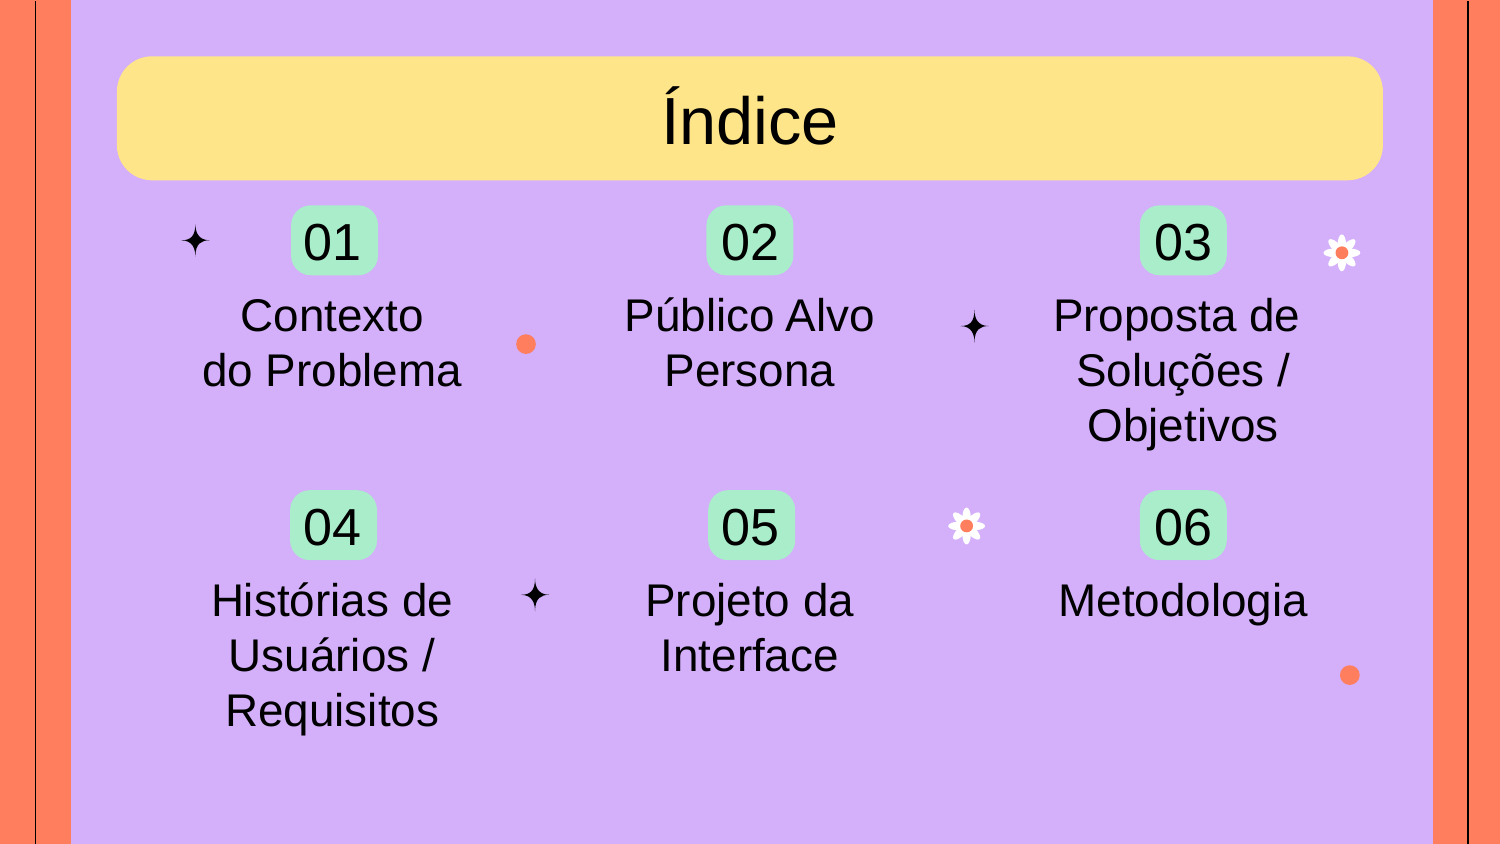

# Índice

01
02
03

Contexto
do Problema
Público Alvo
Persona
Proposta de
Soluções / Objetivos

04
05
06

Histórias de Usuários /
Requisitos
Metodologia
Projeto da Interface